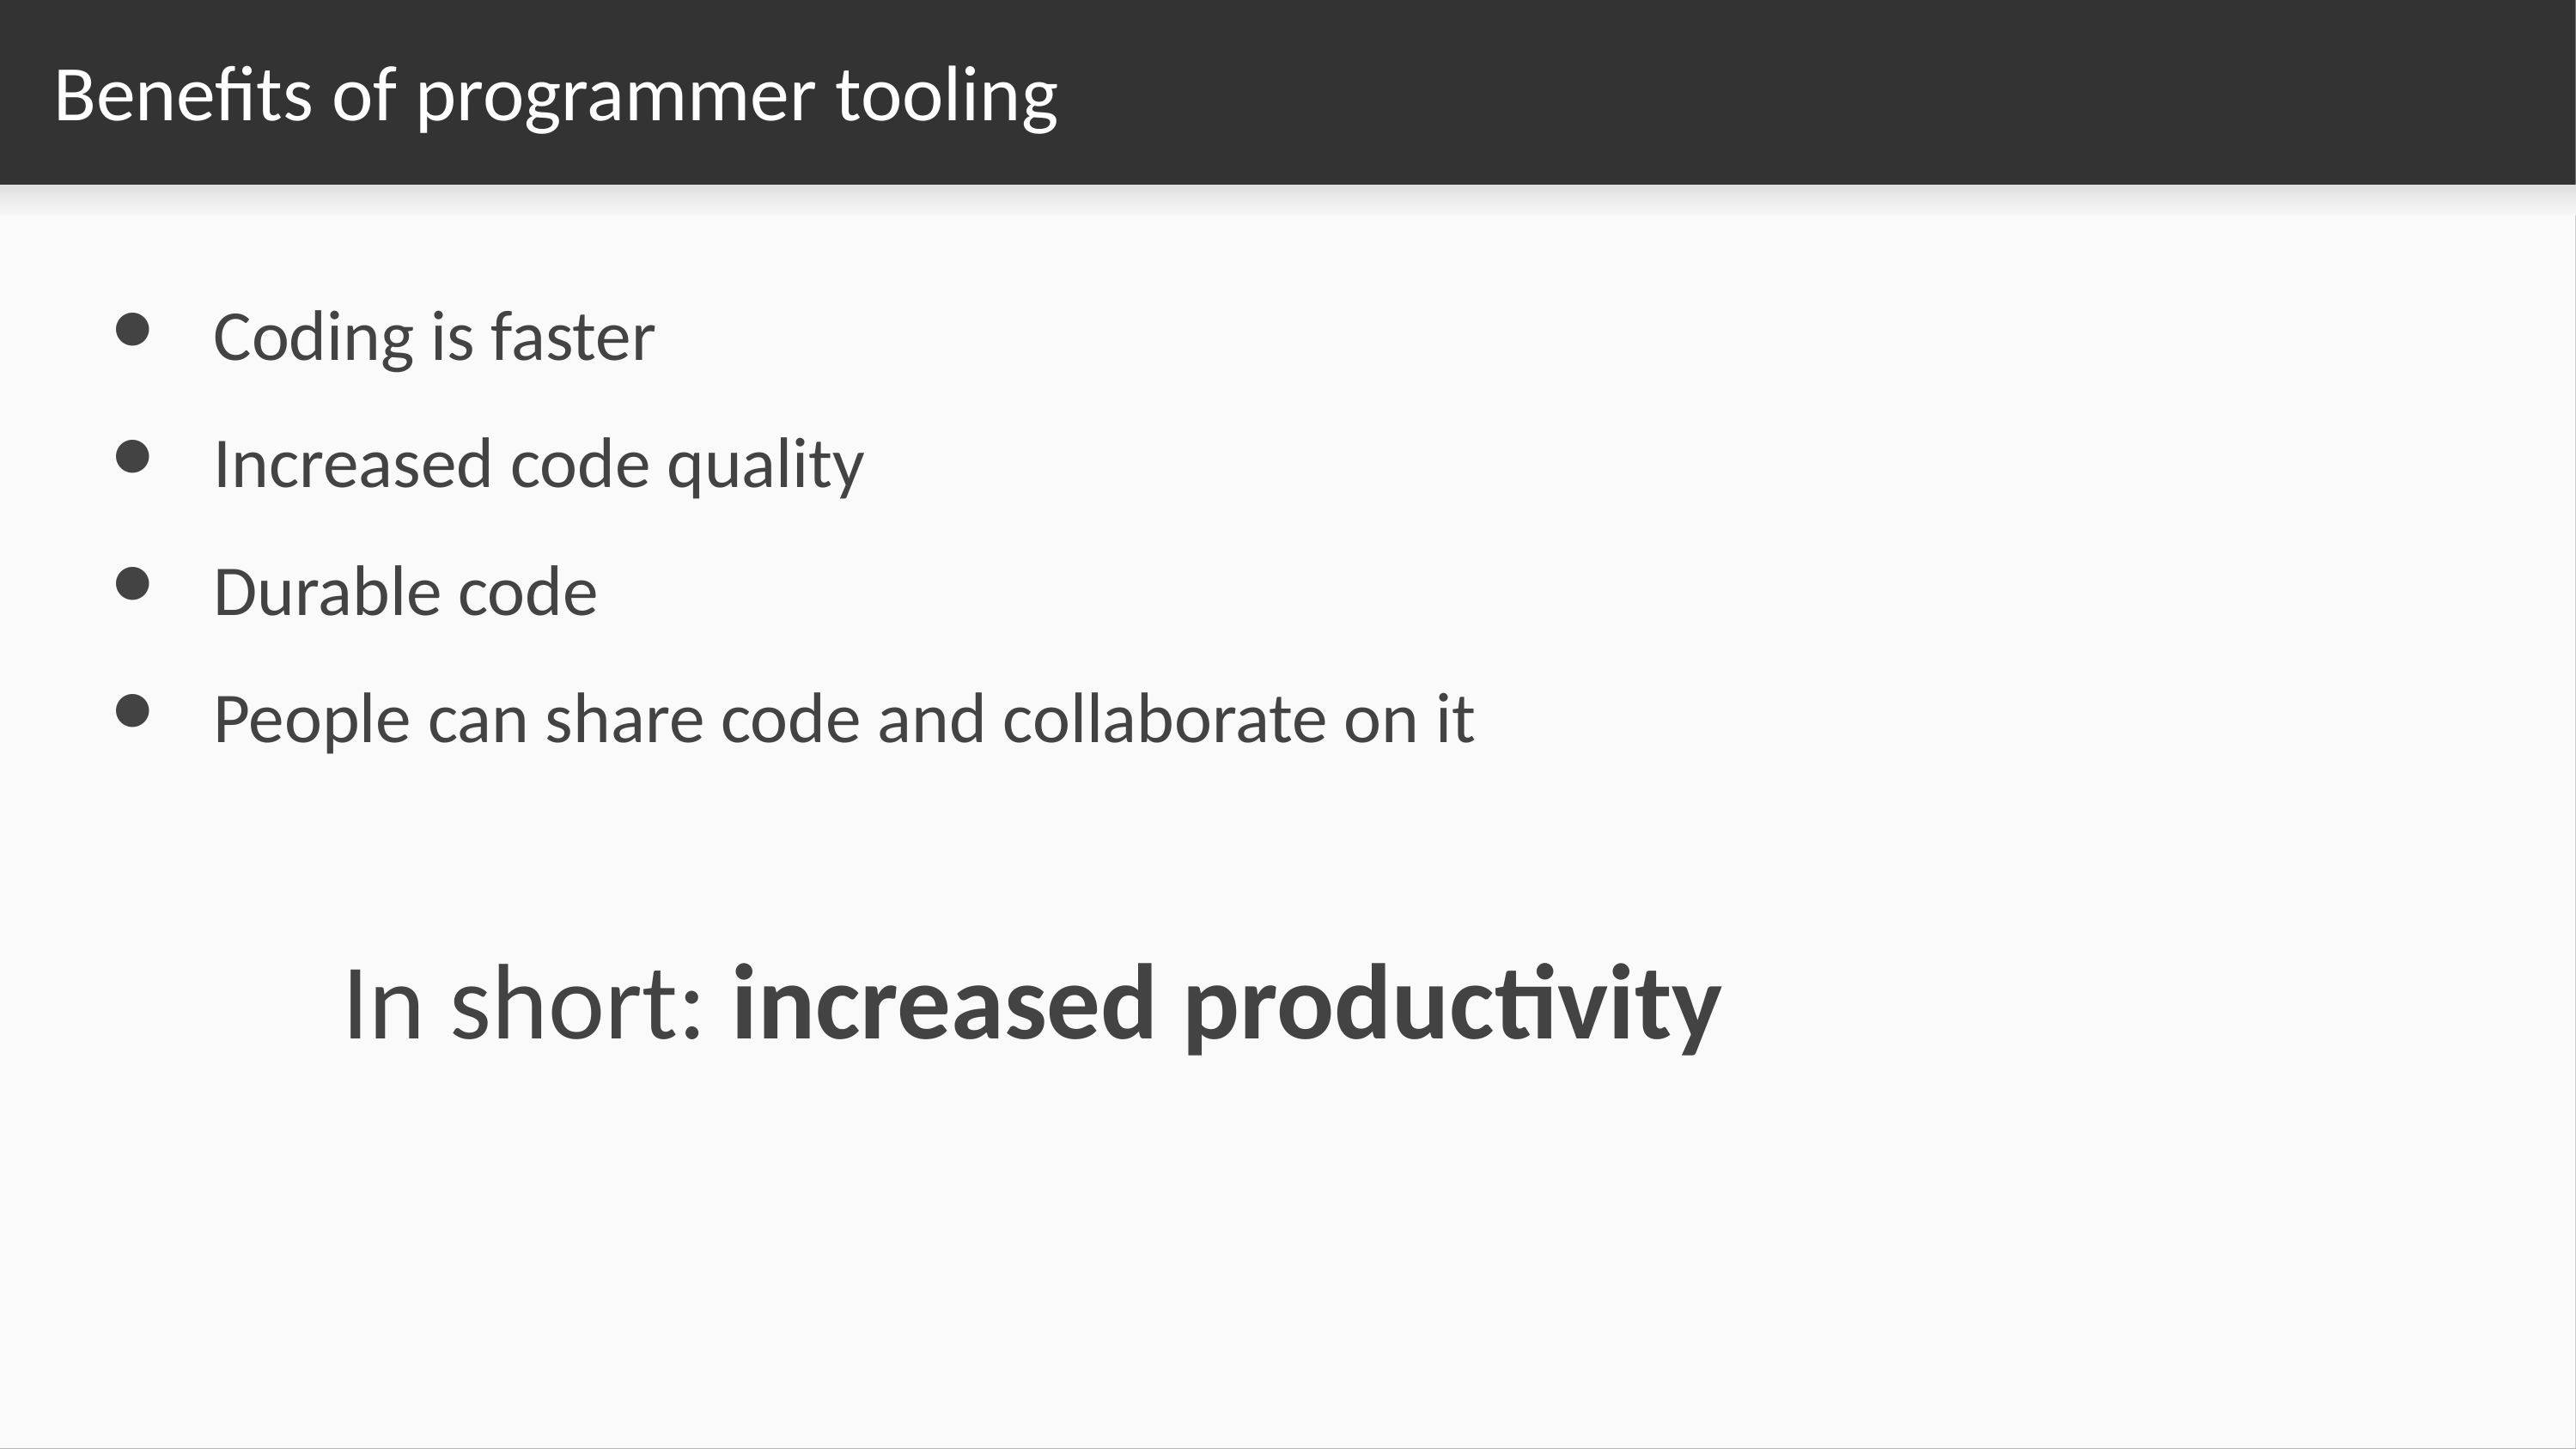

# Benefits of programmer tooling
Coding is faster
Increased code quality
Durable code
People can share code and collaborate on it

In short: increased productivity